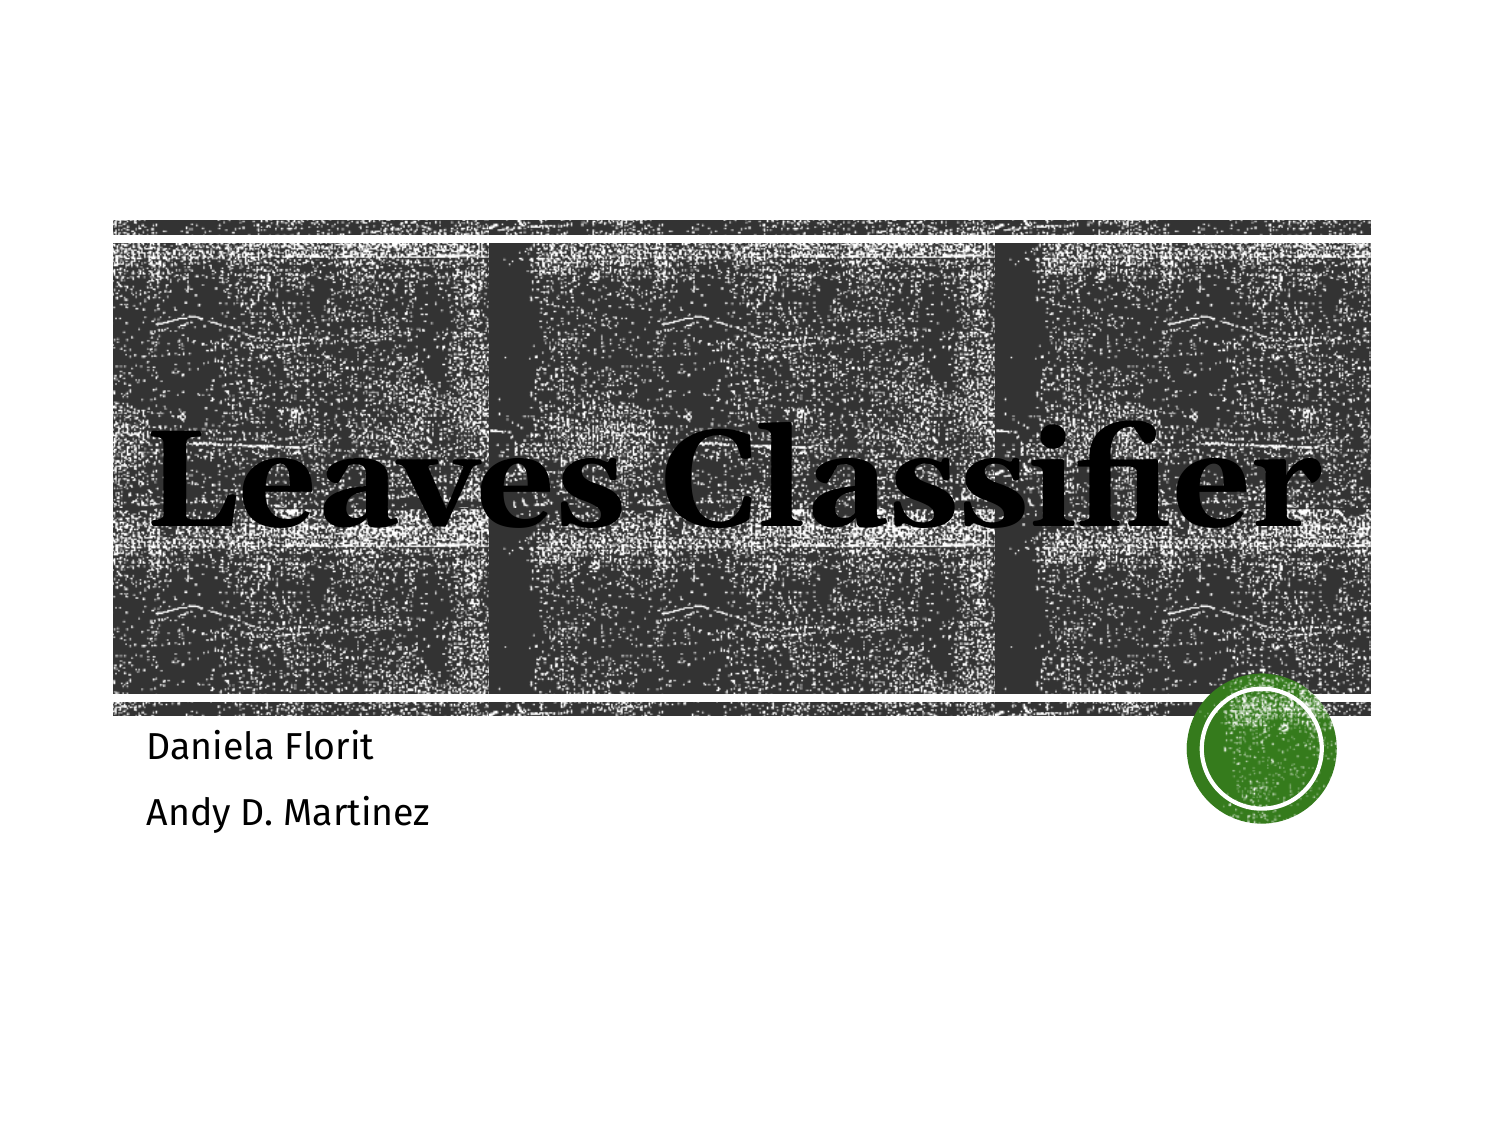

# Leaves Classifier
Daniela Florit
Andy D. Martinez